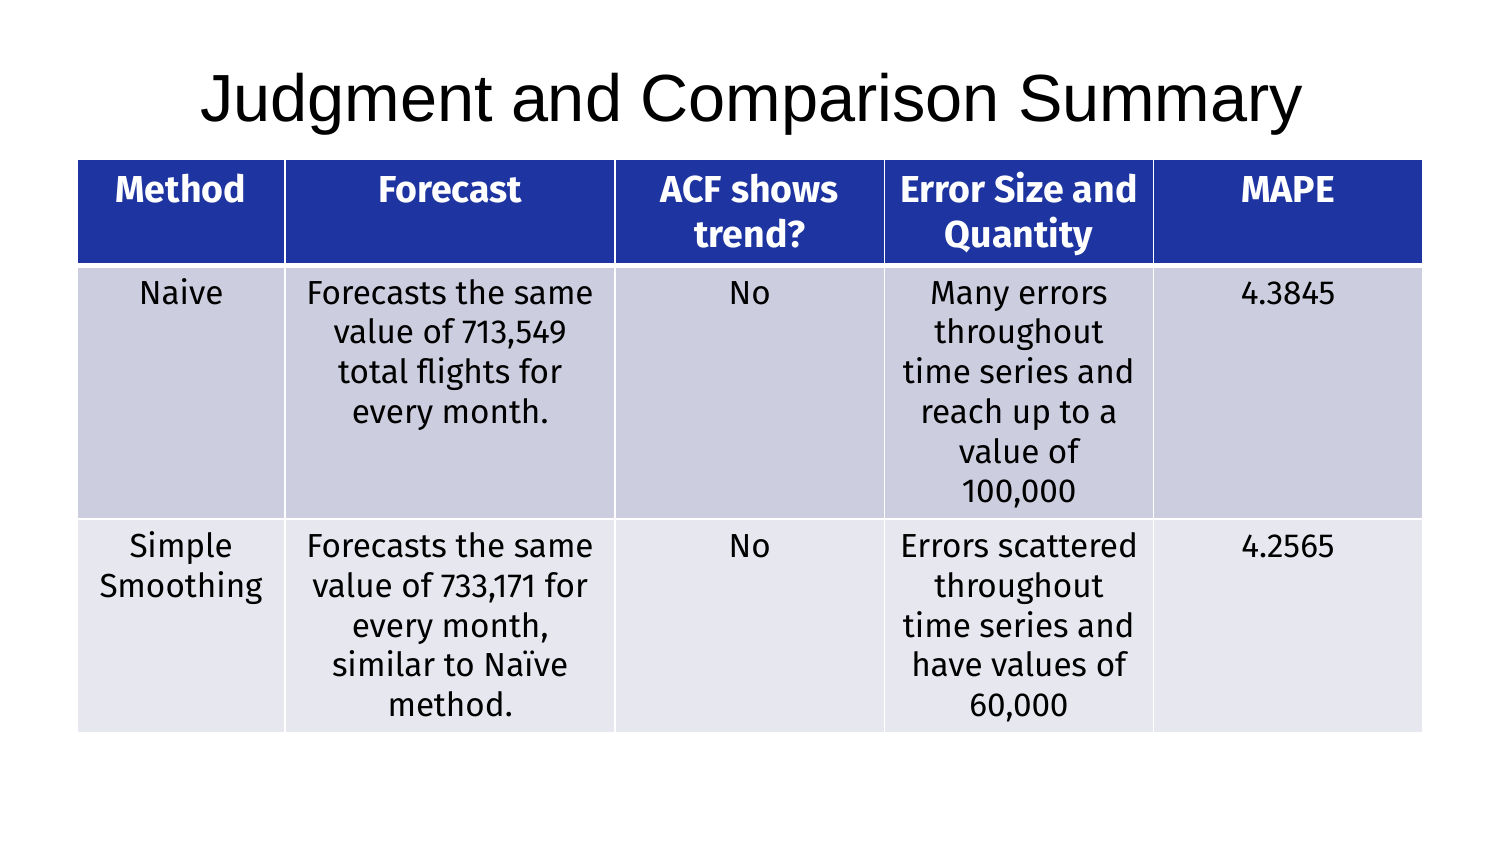

# Judgment and Comparison Summary
| Method | Forecast | ACF shows trend? | Error Size and Quantity | MAPE |
| --- | --- | --- | --- | --- |
| Naive | Forecasts the same value of 713,549 total flights for every month. | No | Many errors throughout time series and reach up to a value of 100,000 | 4.3845 |
| Simple Smoothing | Forecasts the same value of 733,171 for every month, similar to Naïve method. | No | Errors scattered throughout time series and have values of 60,000 | 4.2565 |